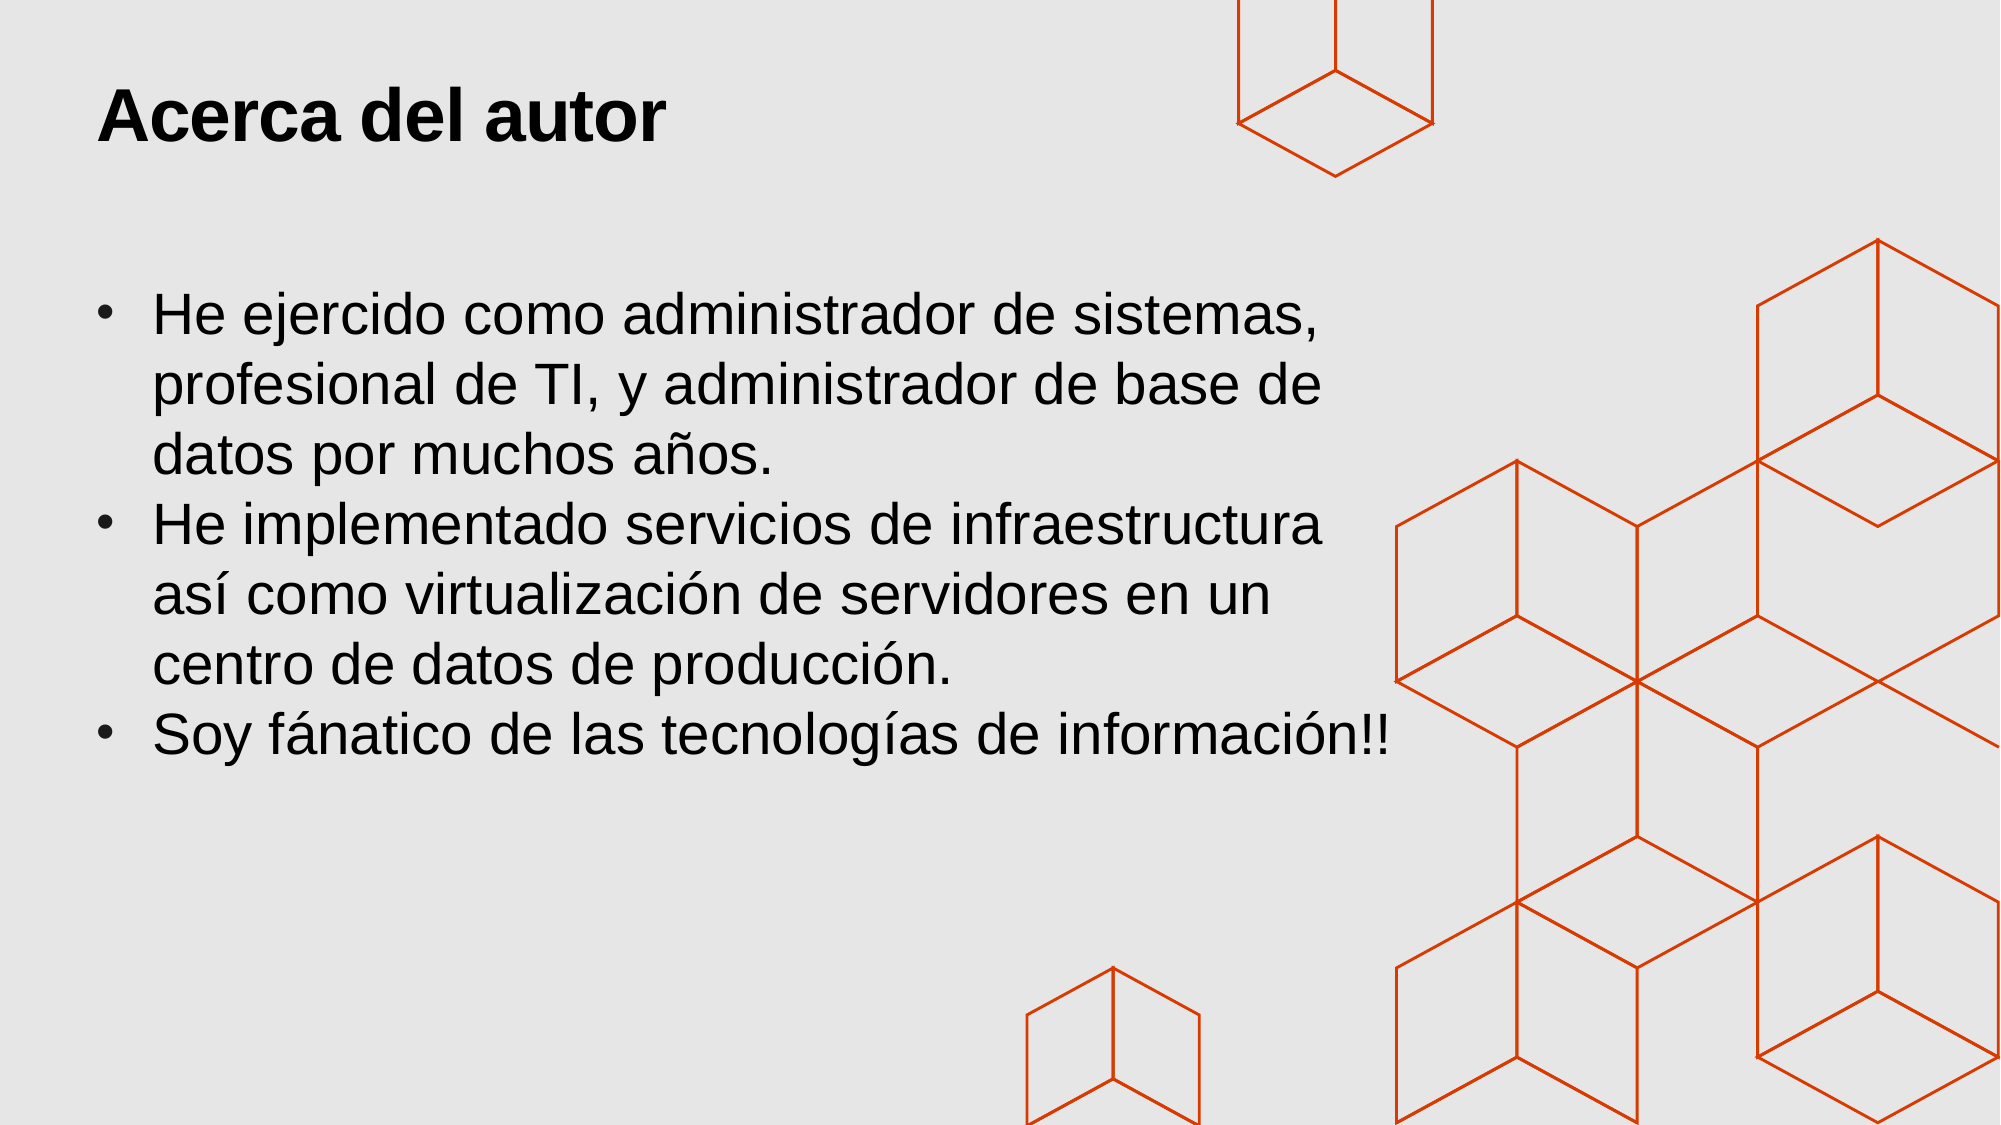

# Acerca del autor
He ejercido como administrador de sistemas, profesional de TI, y administrador de base de datos por muchos años.
He implementado servicios de infraestructura así como virtualización de servidores en un centro de datos de producción.
Soy fánatico de las tecnologías de información!!